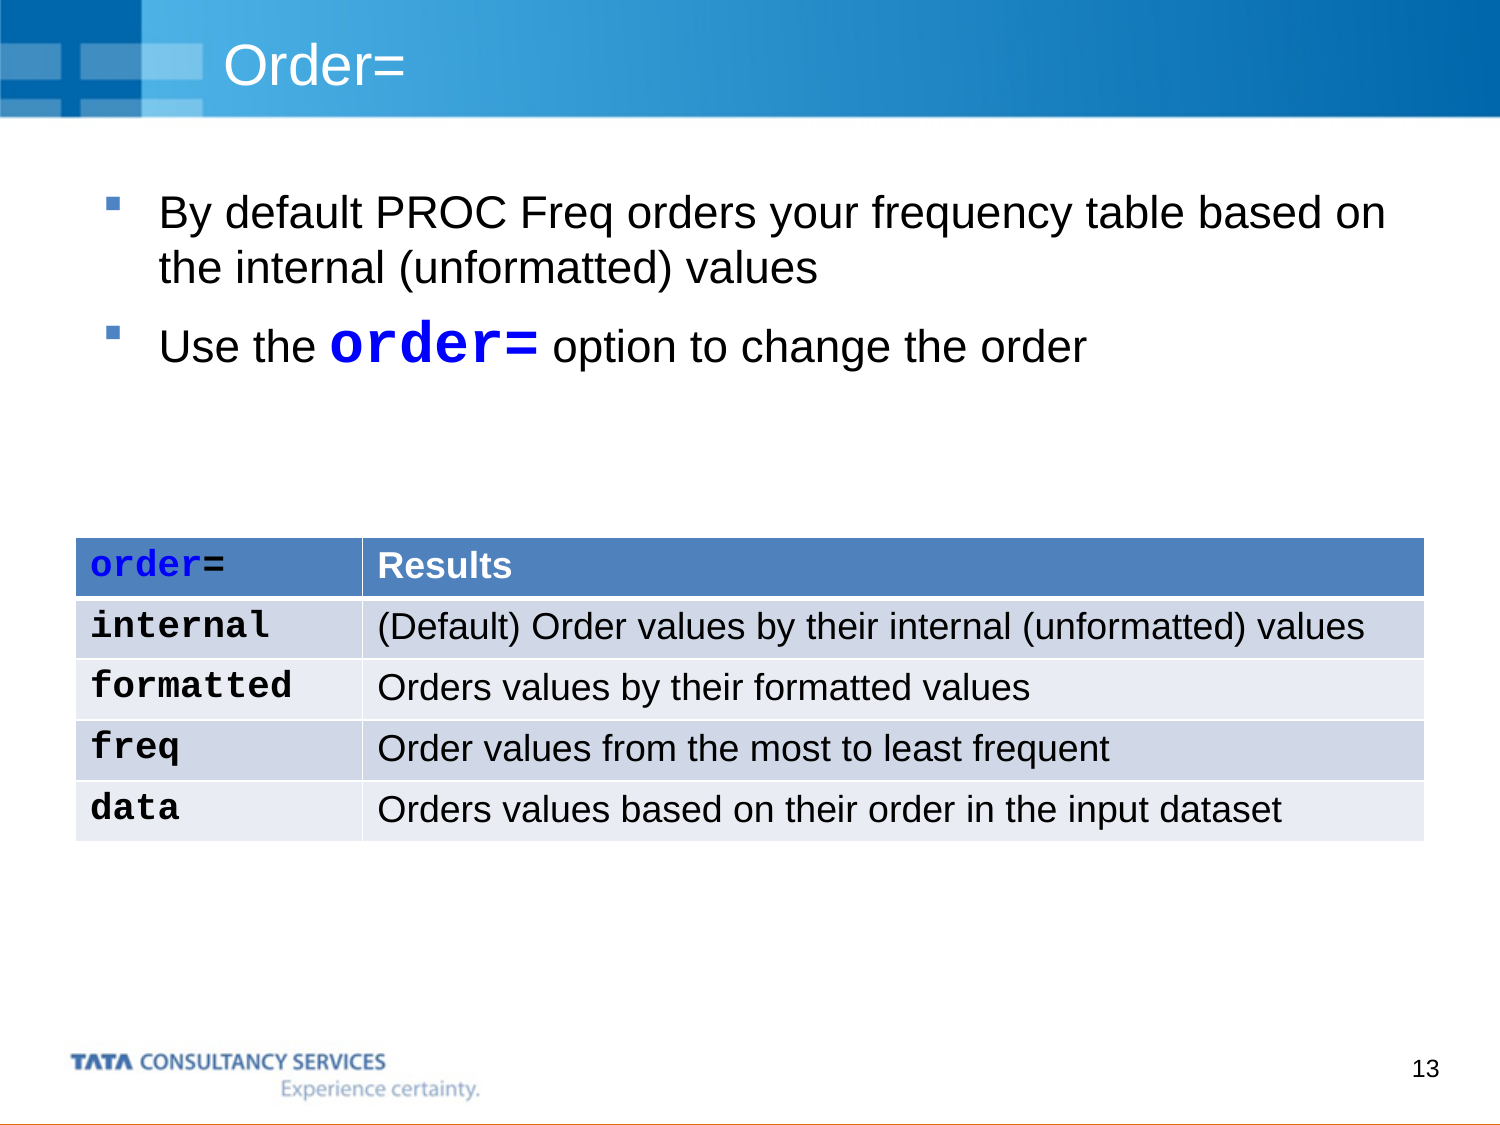

# Order=
By default PROC Freq orders your frequency table based on the internal (unformatted) values
Use the order= option to change the order

Missing values, if included in the table, will always be listed first regardless
| order= | Results |
| --- | --- |
| internal | (Default) Order values by their internal (unformatted) values |
| formatted | Orders values by their formatted values |
| freq | Order values from the most to least frequent |
| data | Orders values based on their order in the input dataset |